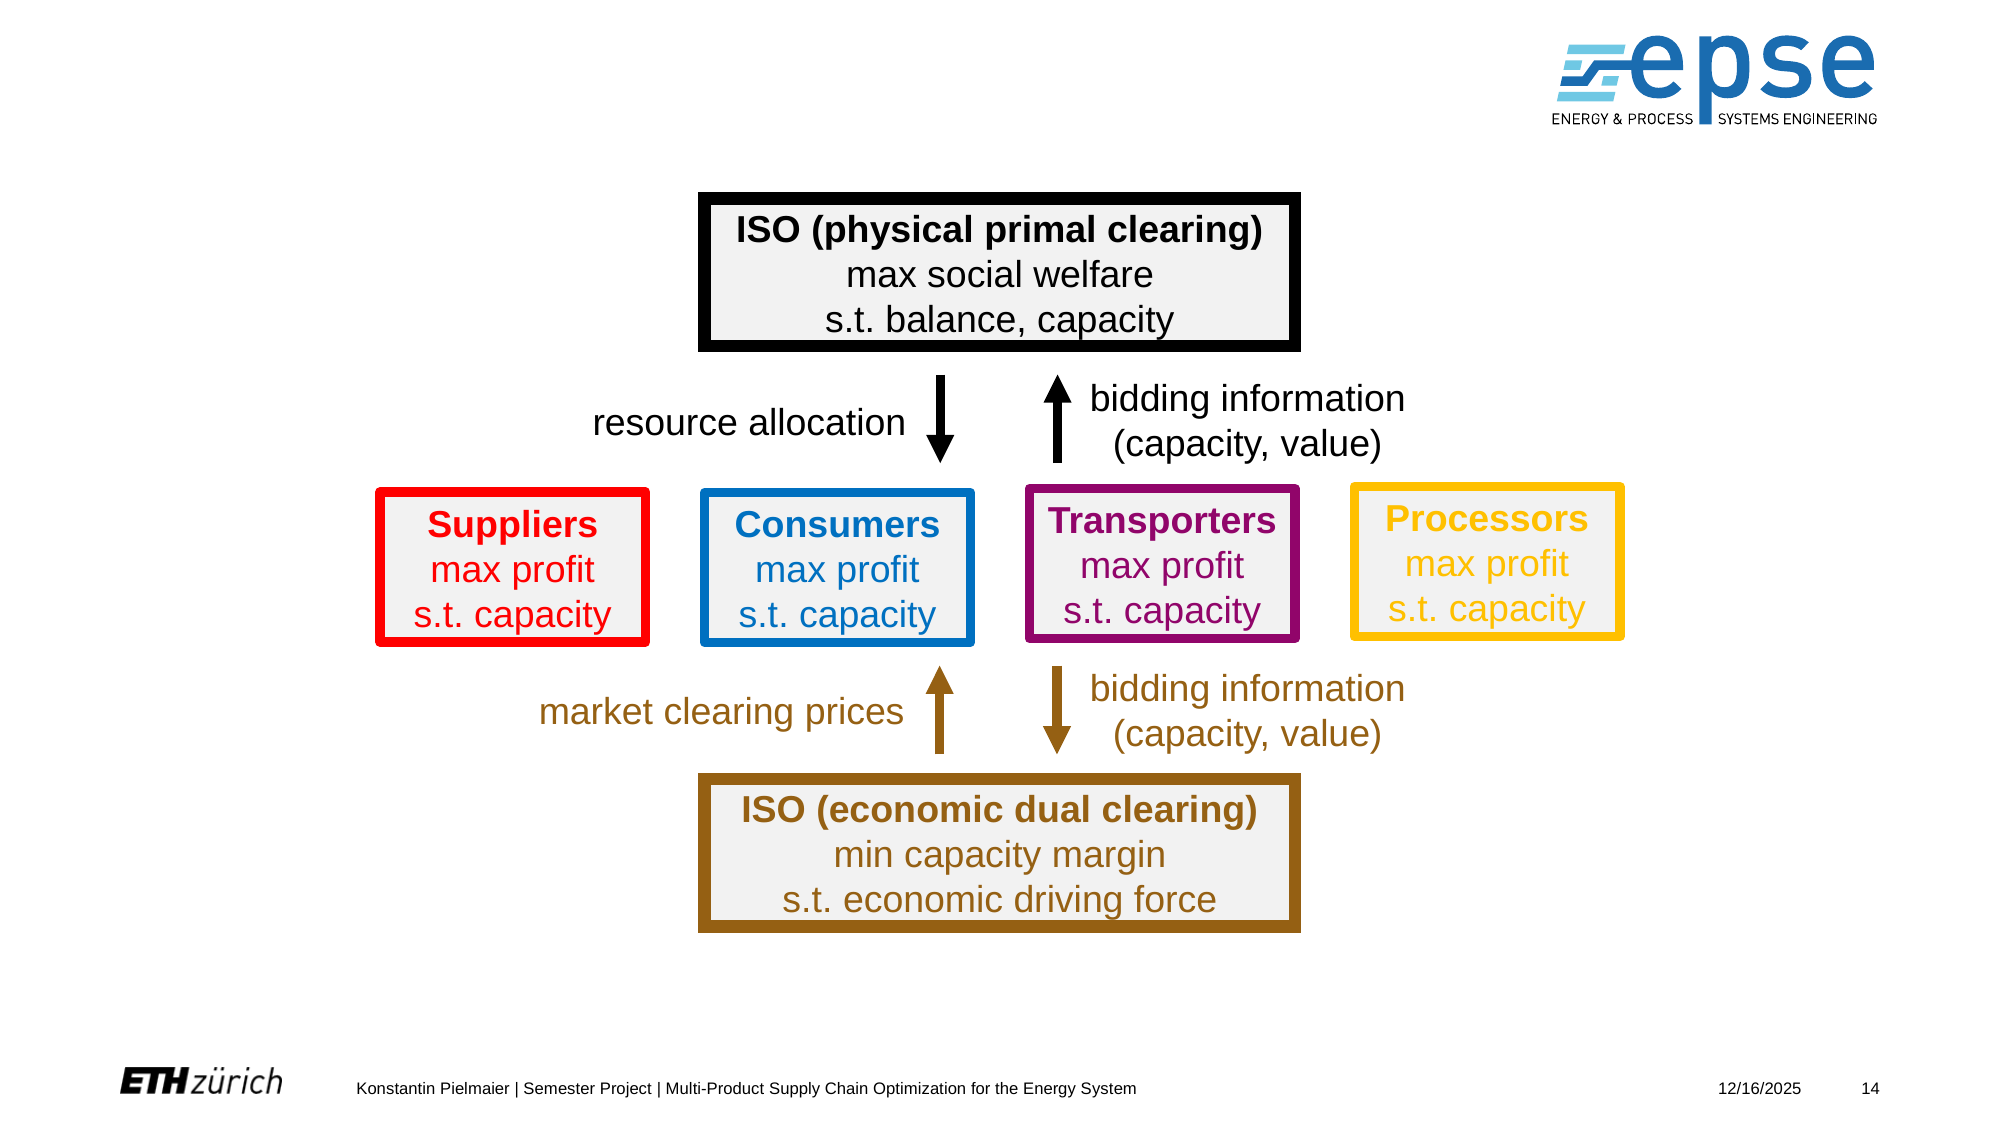

ISO (physical primal clearing)
max social welfare
s.t. balance, capacity
bidding information (capacity, value)
resource allocation
Processors
max profit
s.t. capacity
Transporters
max profit
s.t. capacity
Suppliers
max profit
s.t. capacity
Consumers
max profit
s.t. capacity
market clearing prices
ISO (economic dual clearing)
min capacity margin
s.t. economic driving force
bidding information (capacity, value)
Konstantin Pielmaier | Semester Project | Multi-Product Supply Chain Optimization for the Energy System
12/16/2025
14